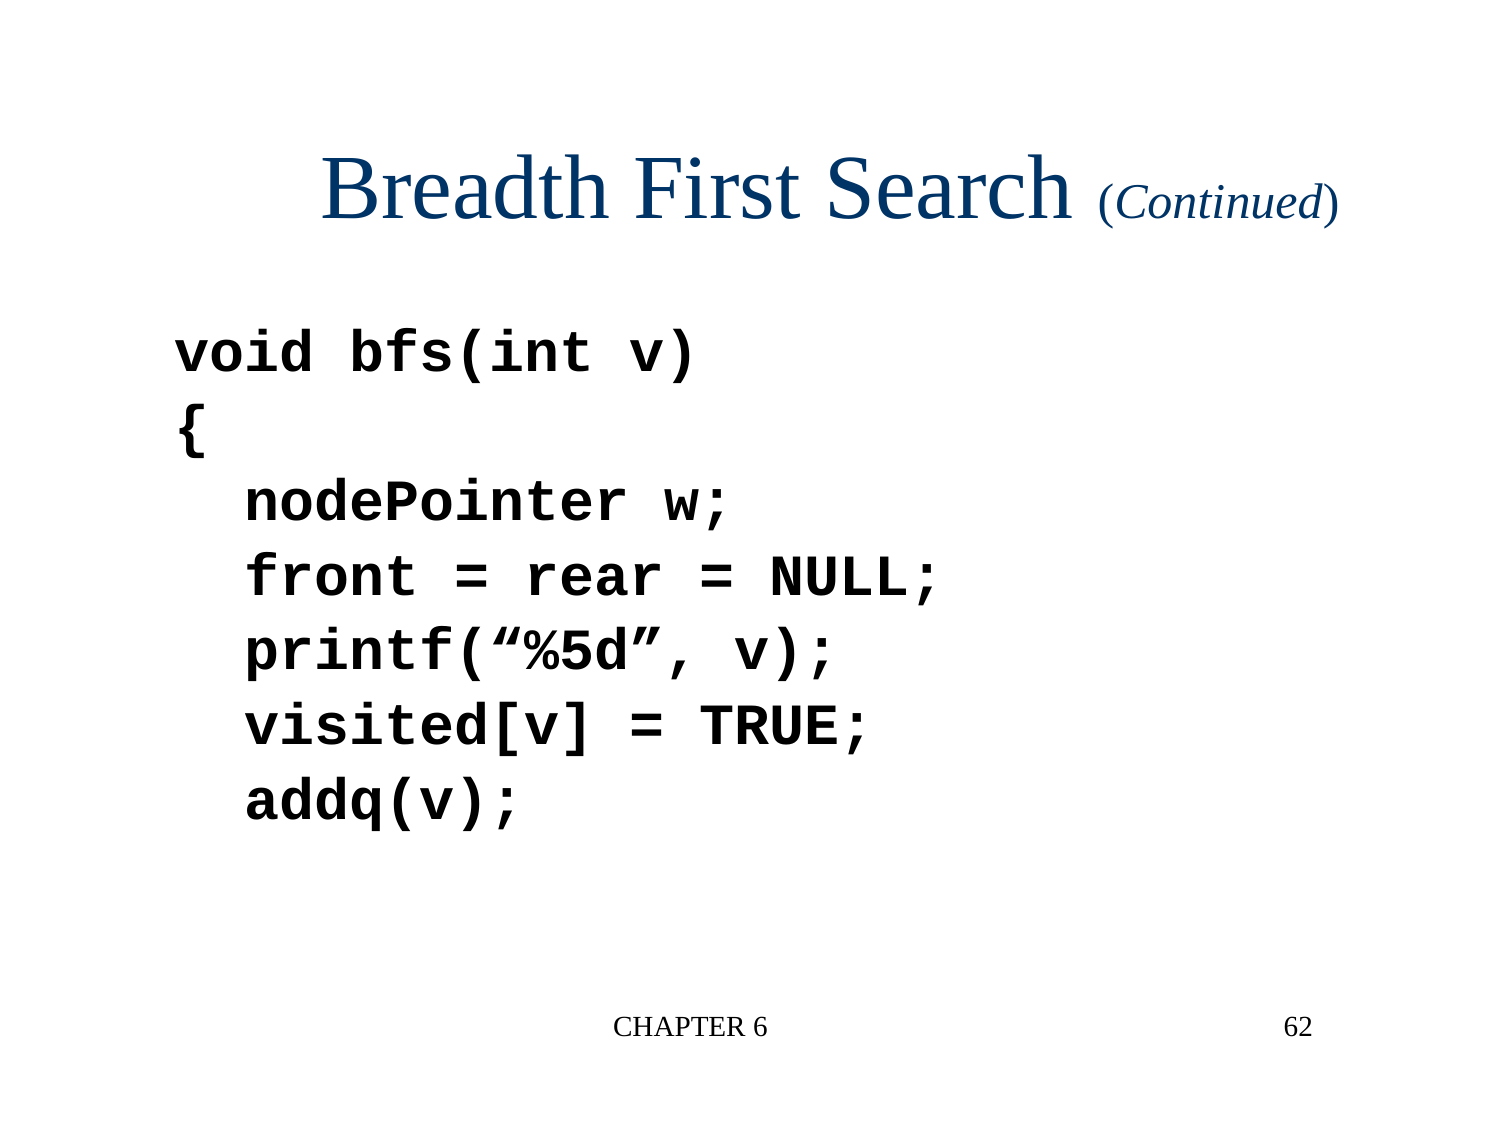

Breadth First Search (Continued)
void bfs(int v)
{
  nodePointer w;
  front = rear = NULL;
  printf(“%5d”, v);
  visited[v] = TRUE;
  addq(v);

CHAPTER 6
62